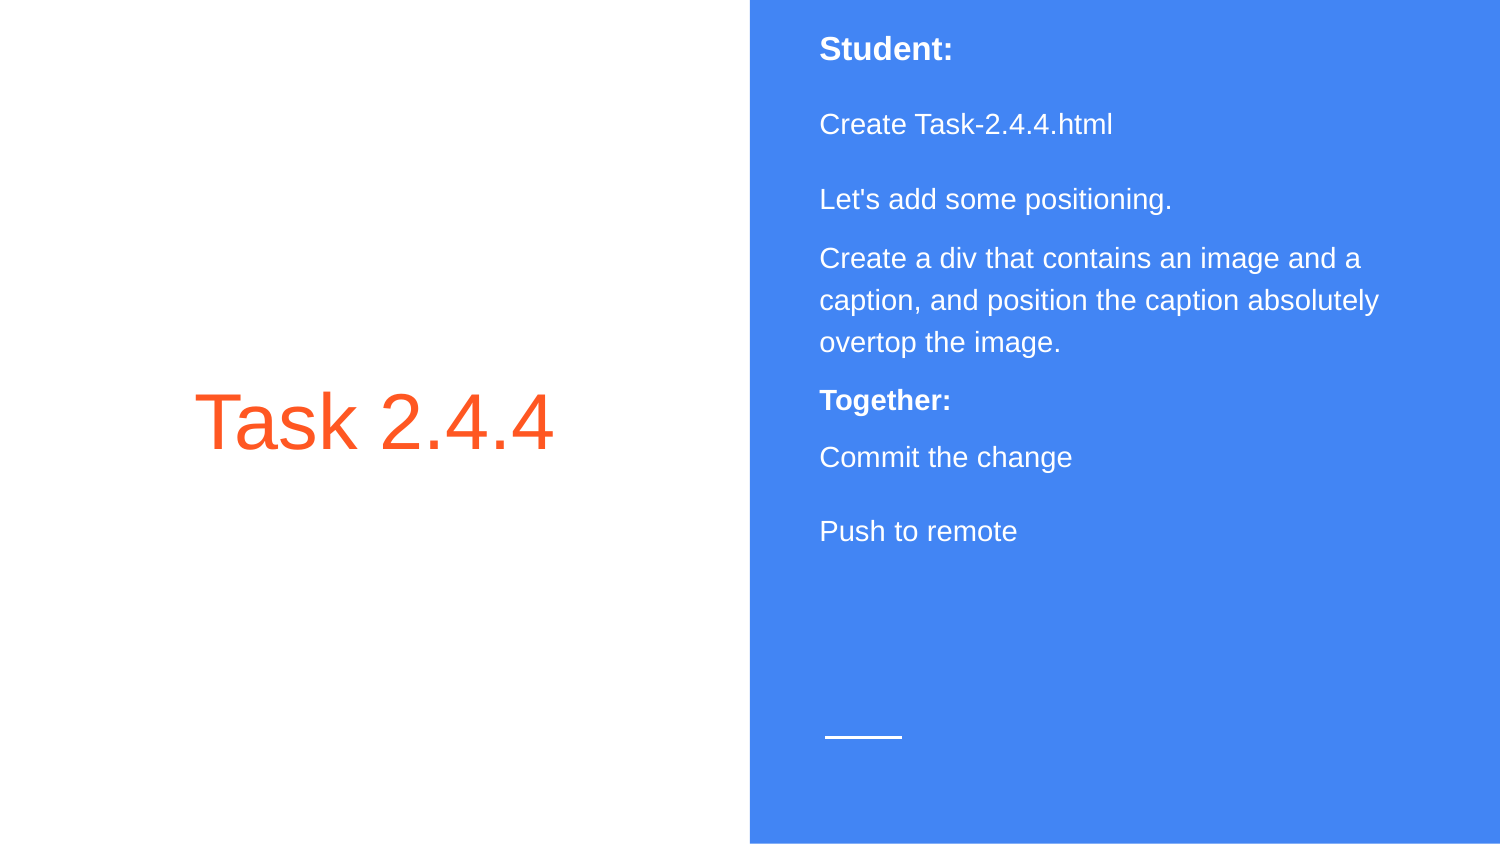

Student:
Create Task-2.4.4.html
Let's add some positioning.
Create a div that contains an image and a caption, and position the caption absolutely overtop the image.
Together:
Commit the change
Push to remote

# Task 2.4.4